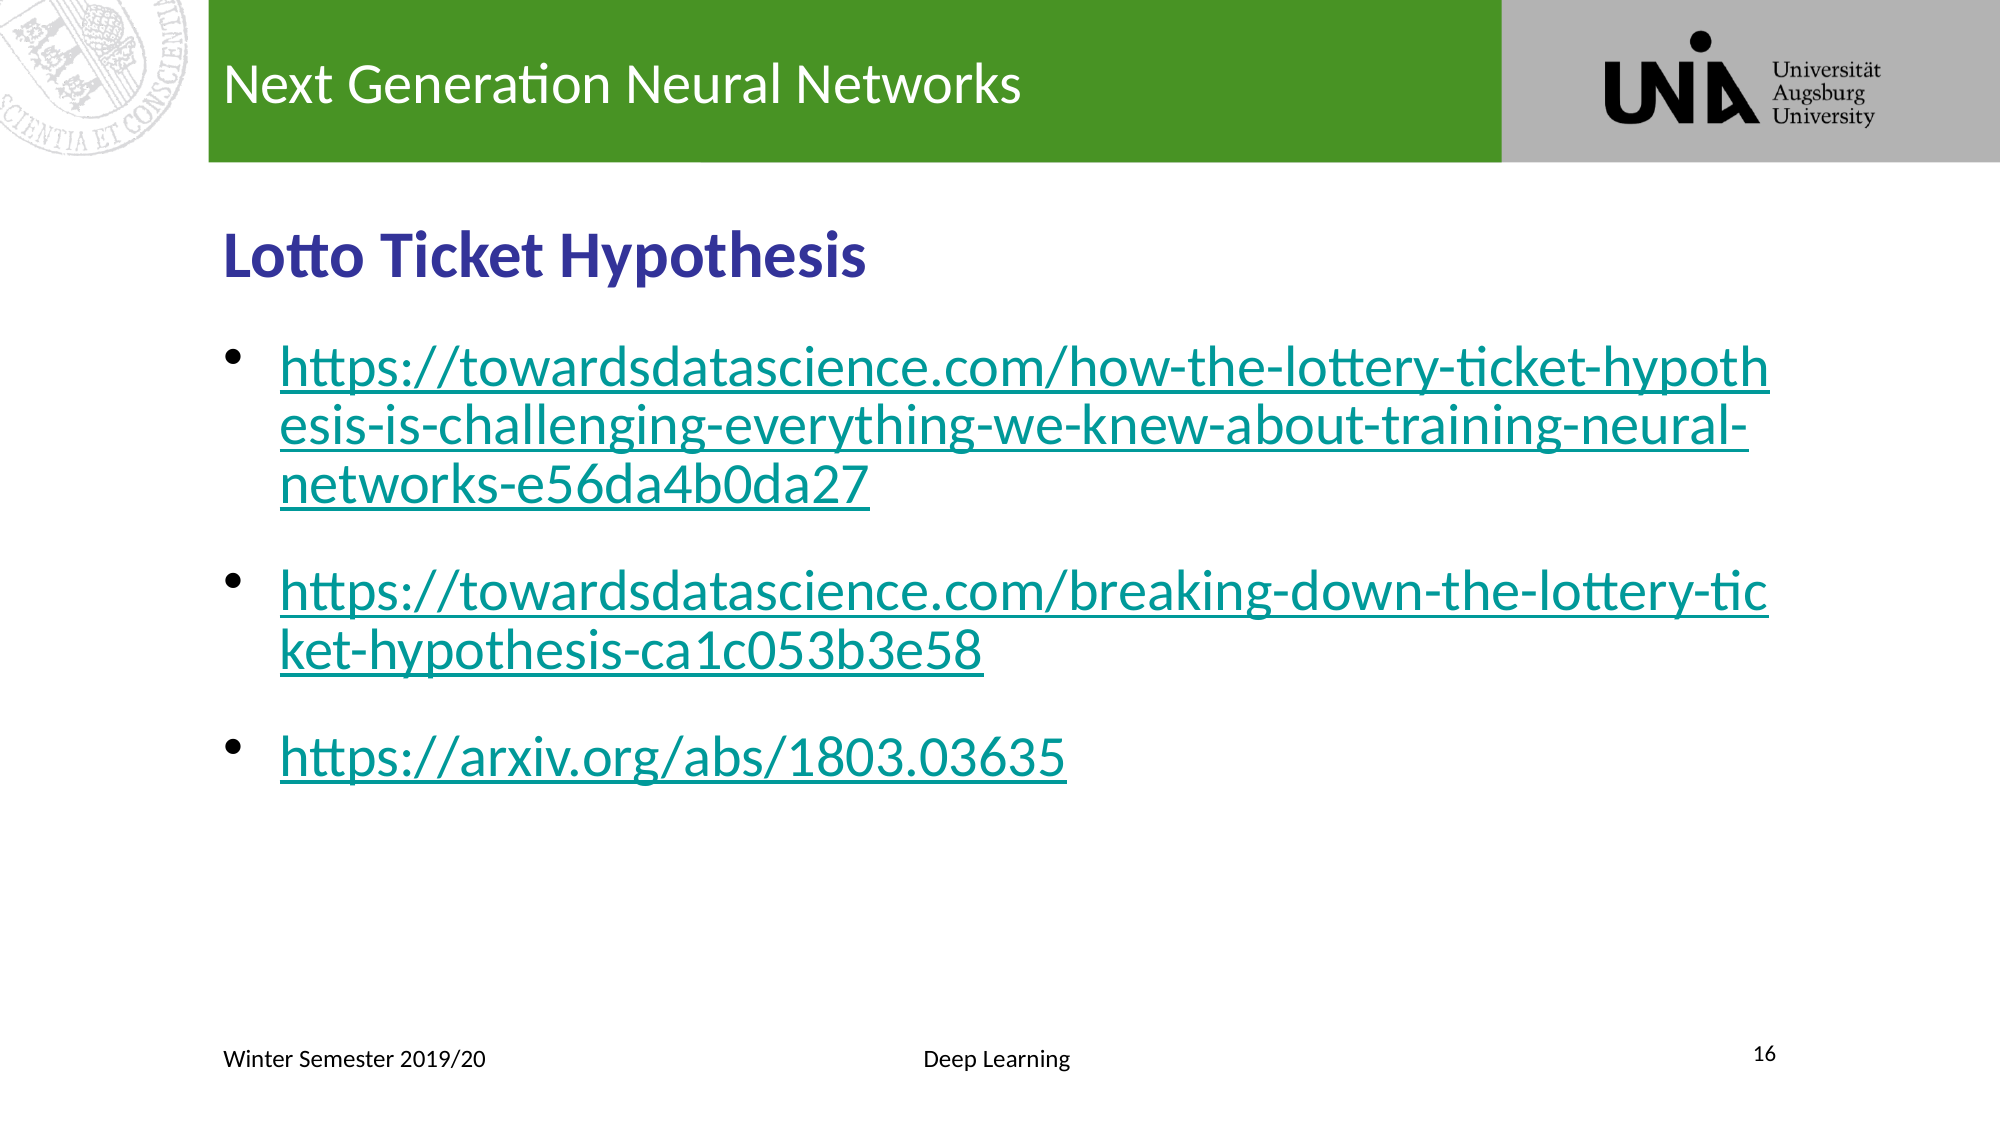

# Next Generation Neural Networks
Lotto Ticket Hypothesis
https://towardsdatascience.com/how-the-lottery-ticket-hypothesis-is-challenging-everything-we-knew-about-training-neural-networks-e56da4b0da27
https://towardsdatascience.com/breaking-down-the-lottery-ticket-hypothesis-ca1c053b3e58
https://arxiv.org/abs/1803.03635

16